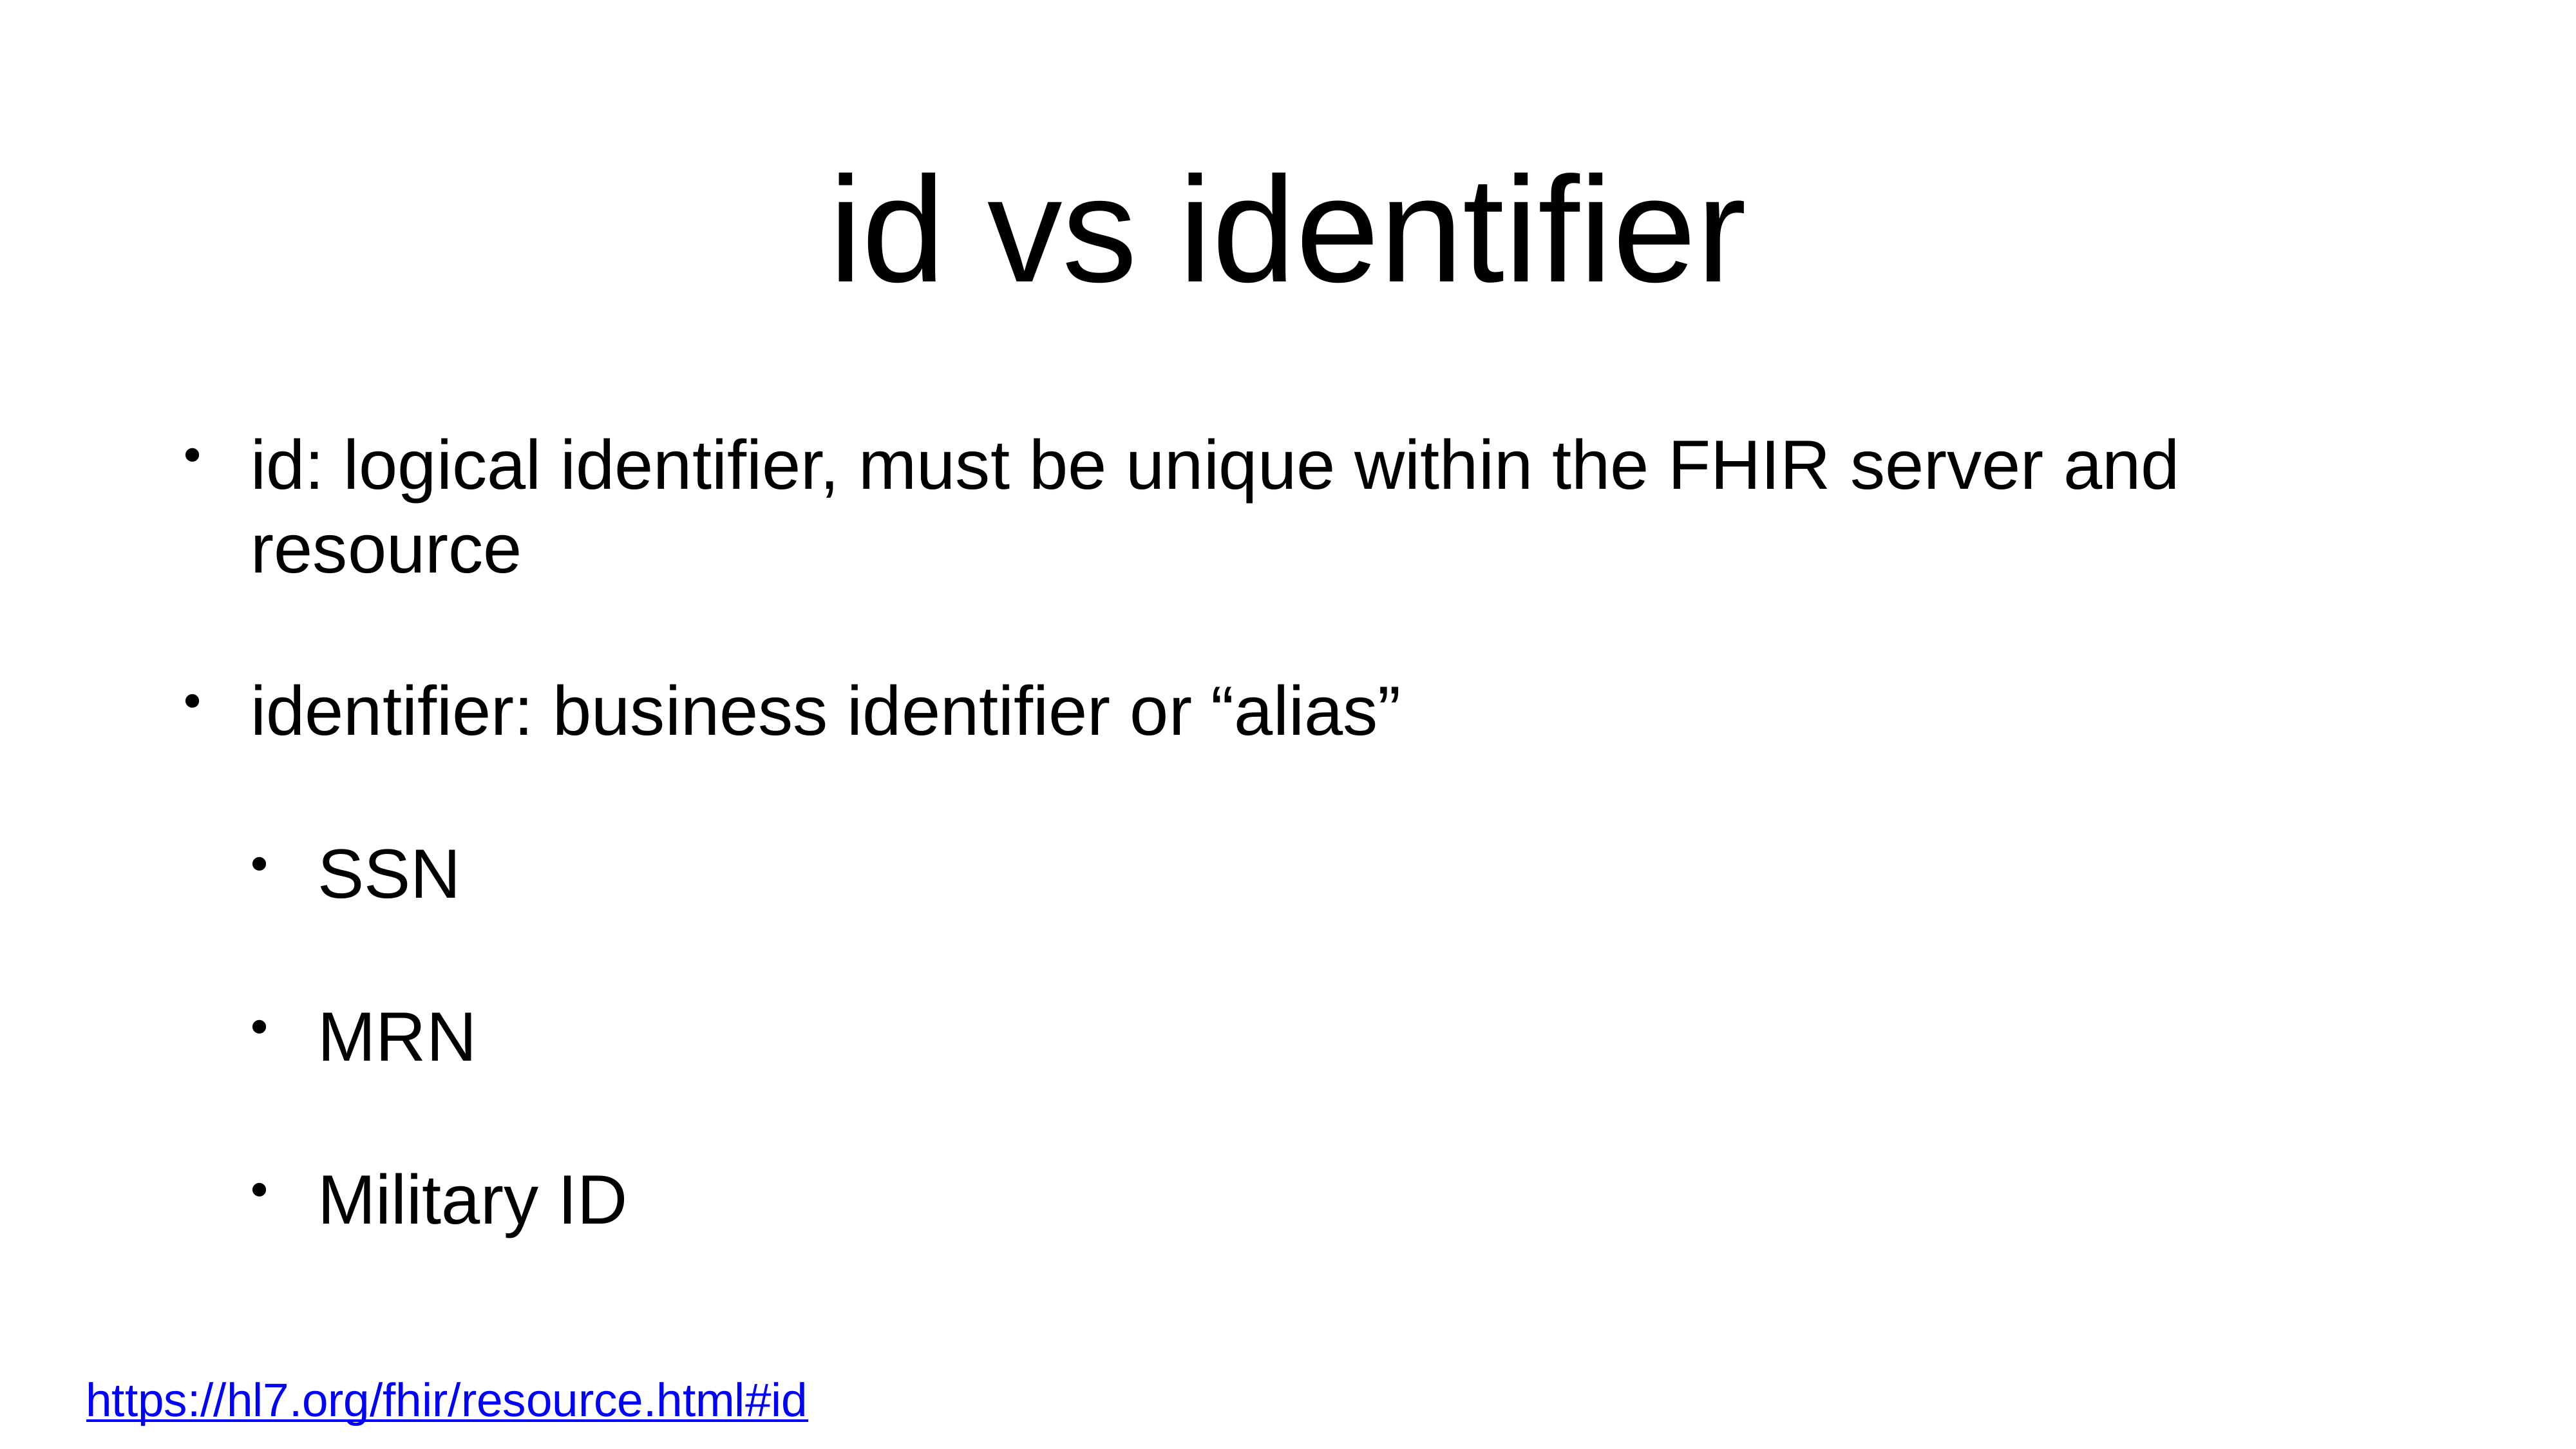

# id vs identifier
id: logical identifier, must be unique within the FHIR server and resource
identifier: business identifier or “alias”
SSN
MRN
Military ID
https://hl7.org/fhir/resource.html#id